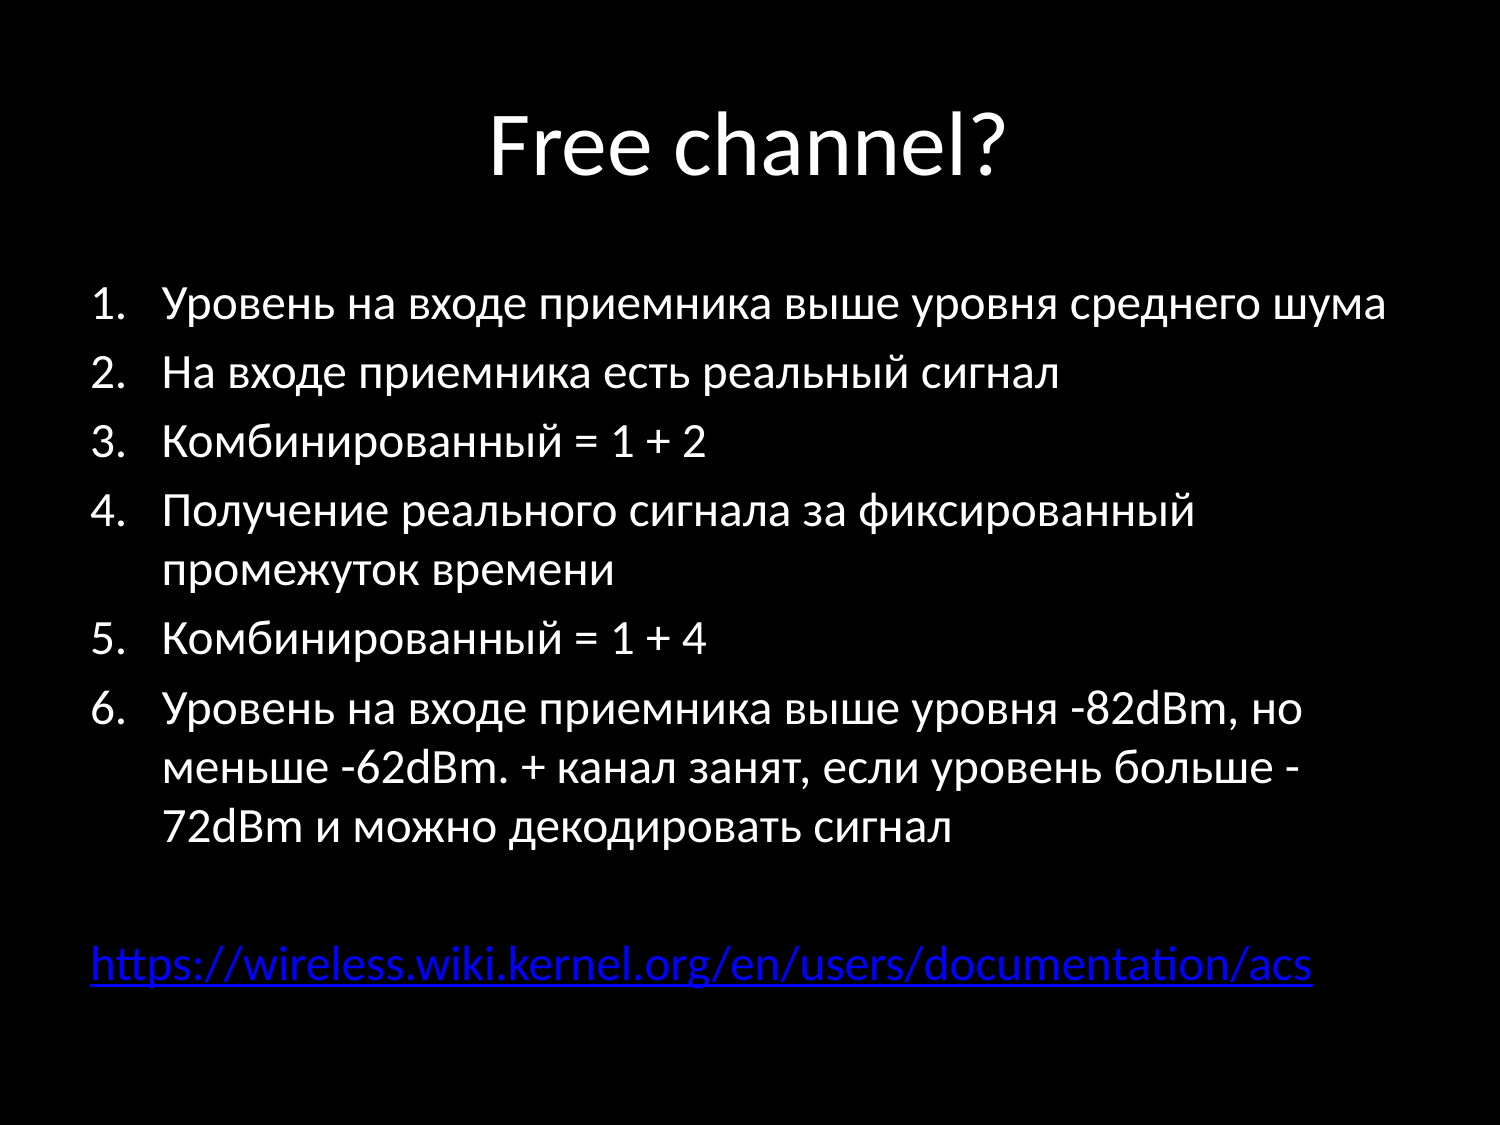

# Free channel?
Уровень на входе приемника выше уровня среднего шума
На входе приемника есть реальный сигнал
Комбинированный = 1 + 2
Получение реального сигнала за фиксированный промежуток времени
Комбинированный = 1 + 4
Уровень на входе приемника выше уровня -82dBm, но меньше -62dBm. + канал занят, если уровень больше -72dBm и можно декодировать сигнал

https://wireless.wiki.kernel.org/en/users/documentation/acs